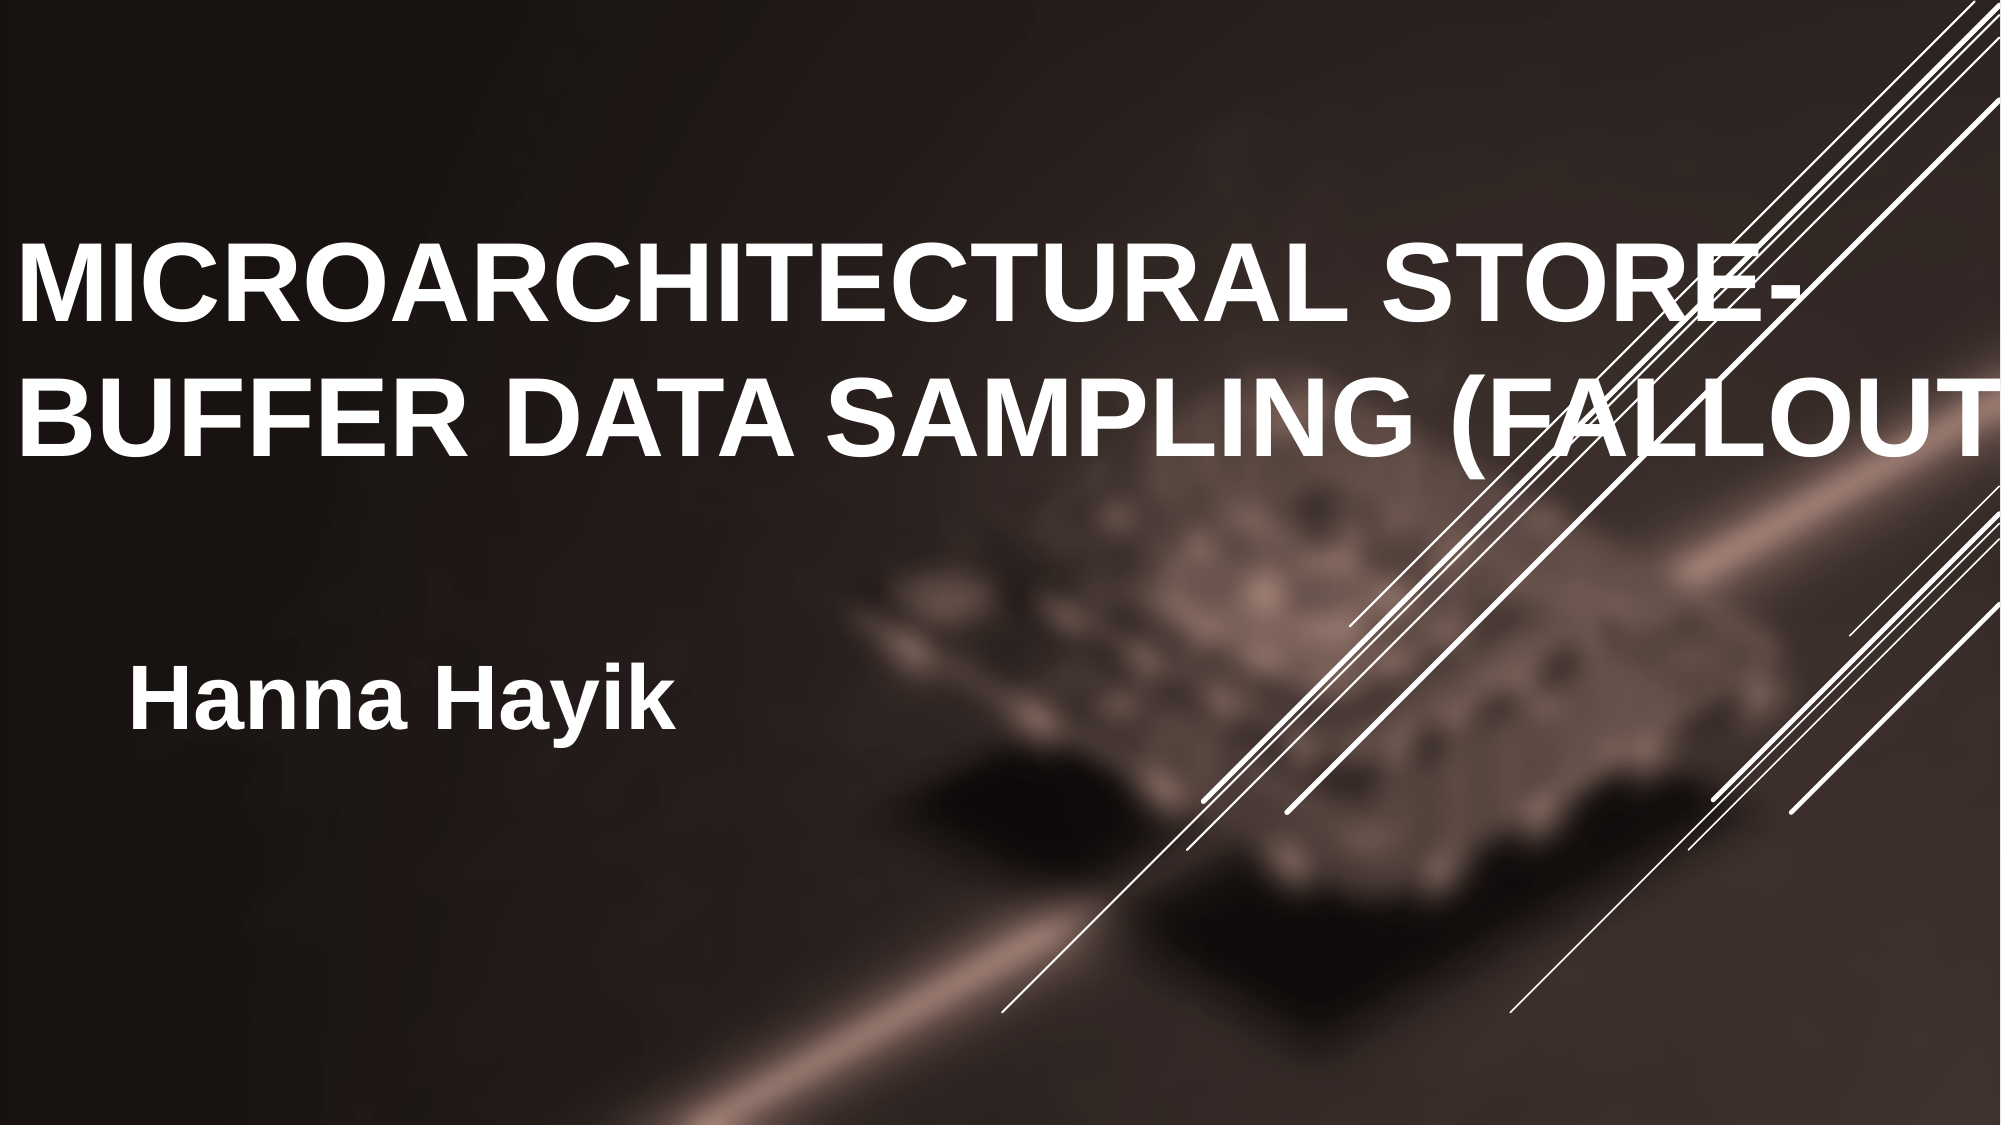

# Microarchitectural Store-Buffer Data Sampling (Fallout)
Hanna Hayik